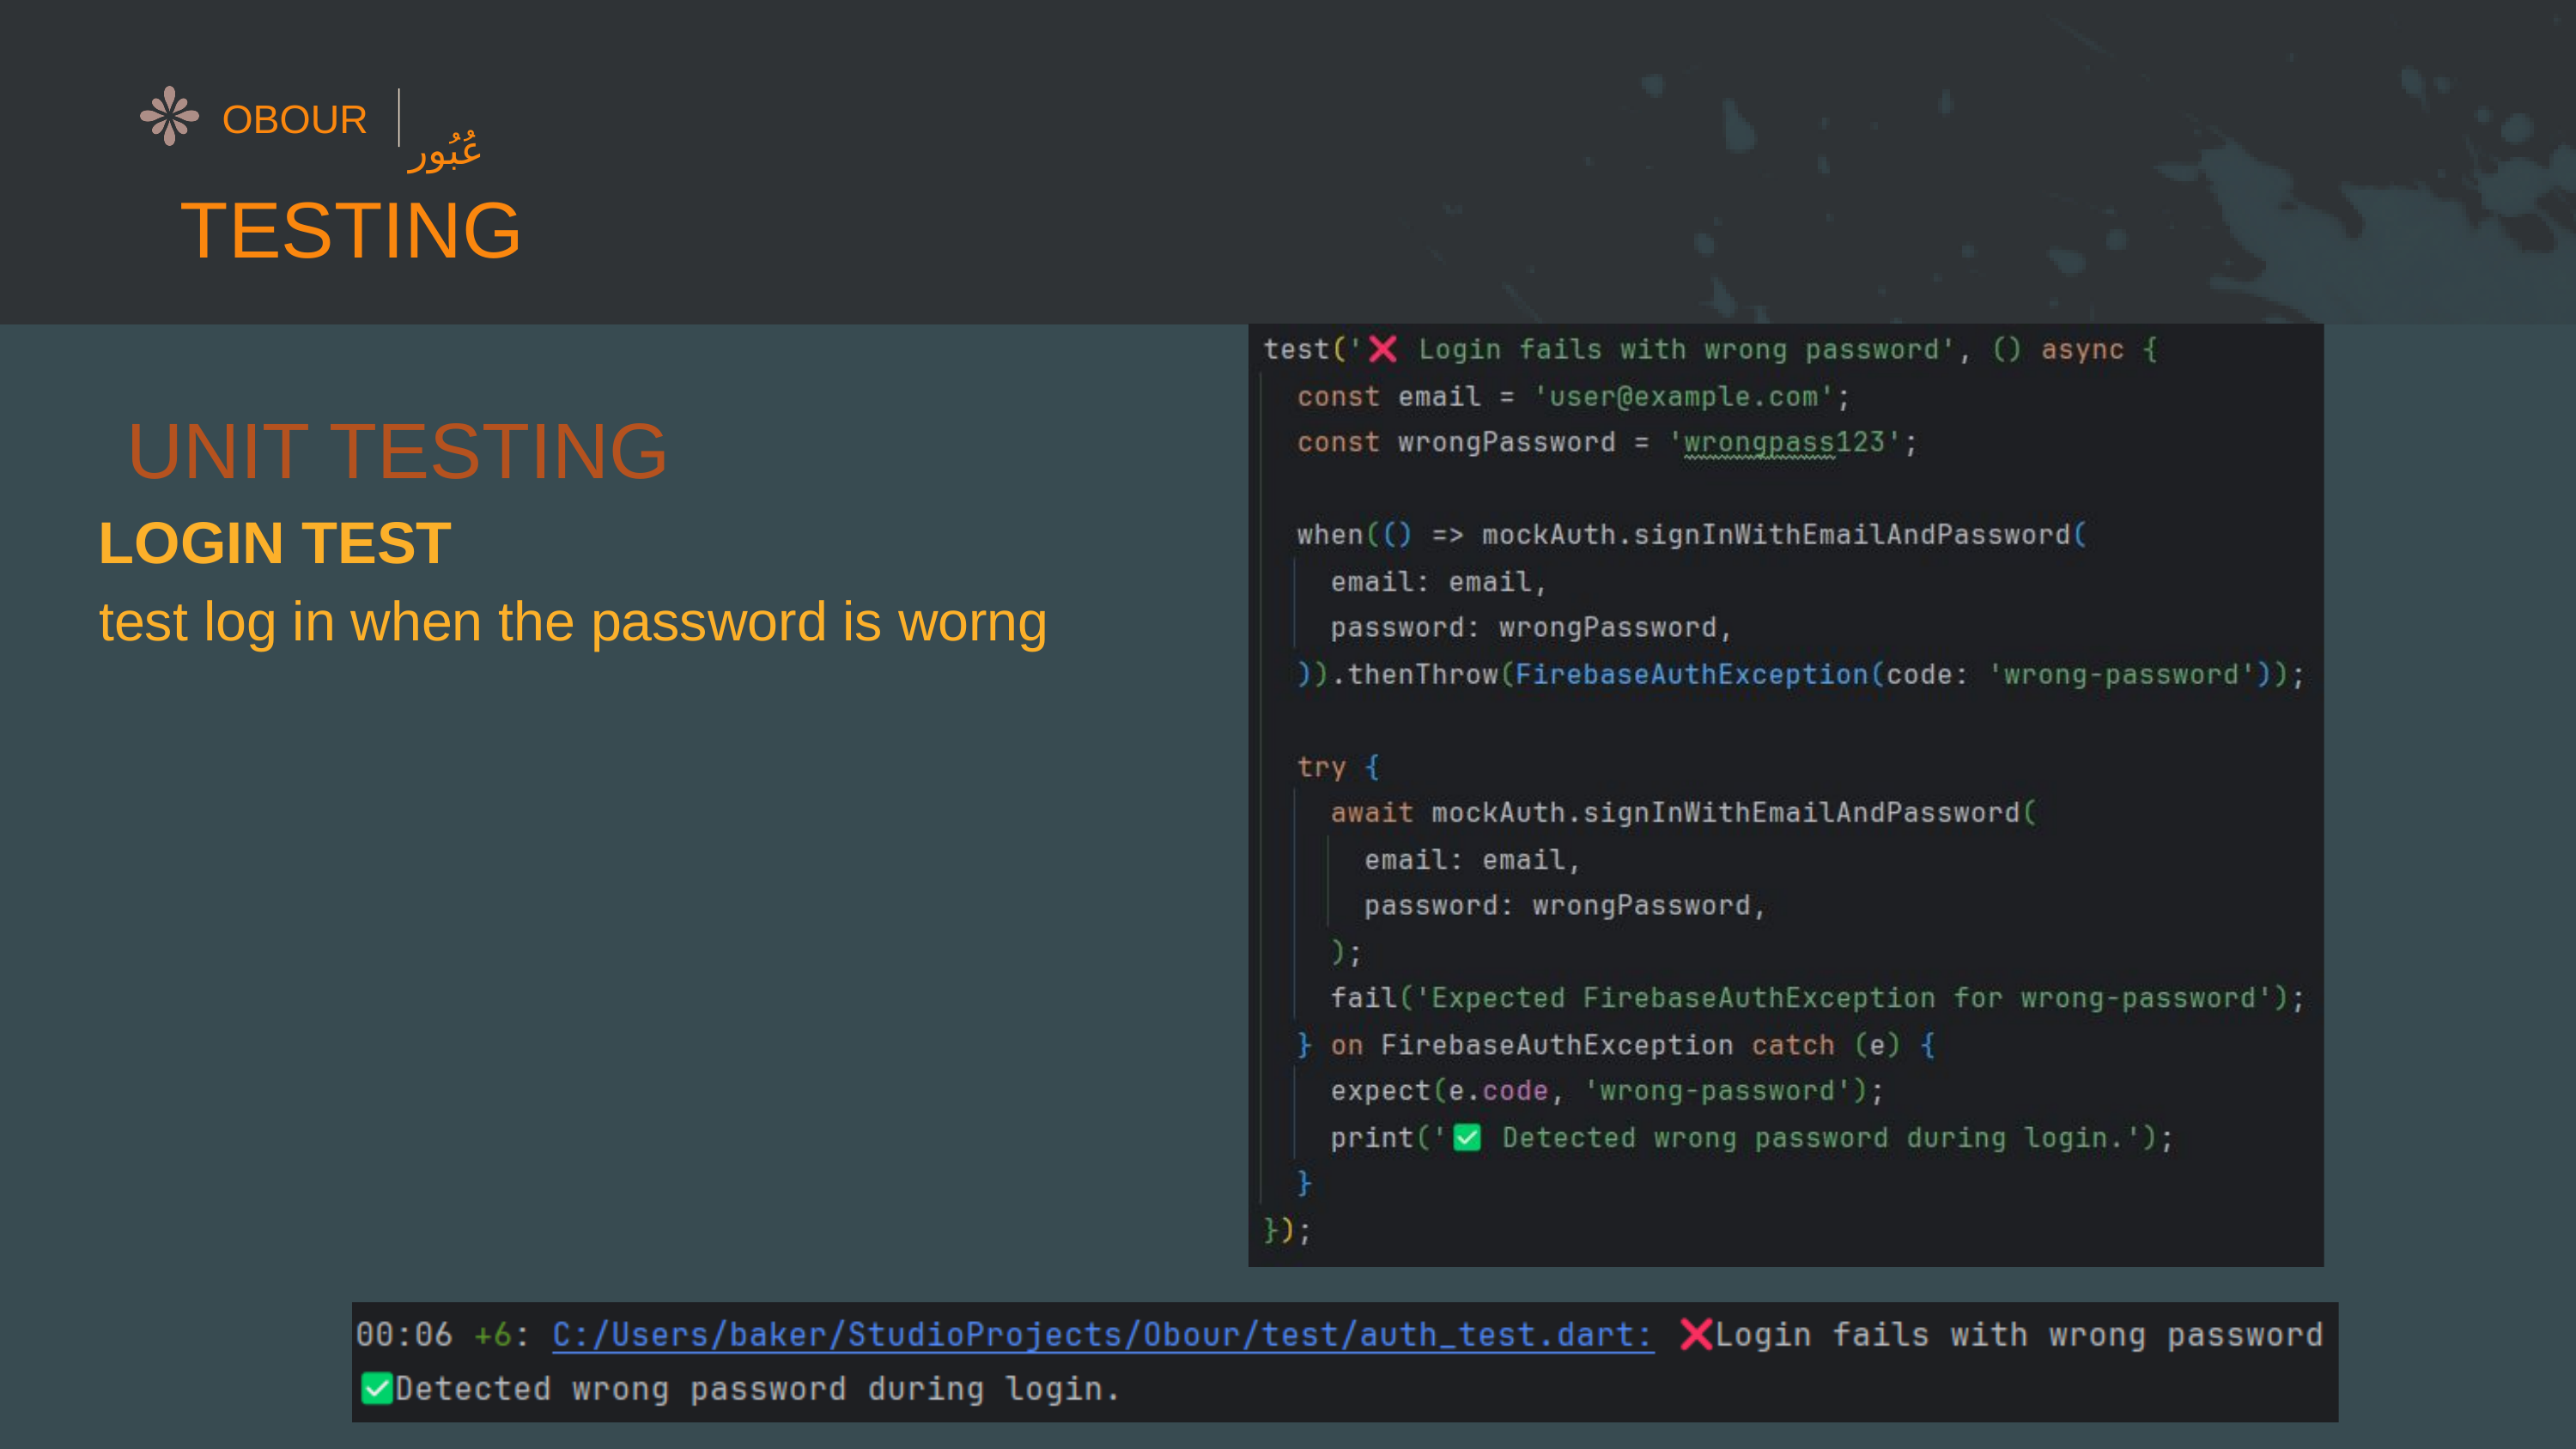

عُبُور

OBOUR

TESTING

UNIT TESTING
LOGIN TEST
test log in when the password is worng